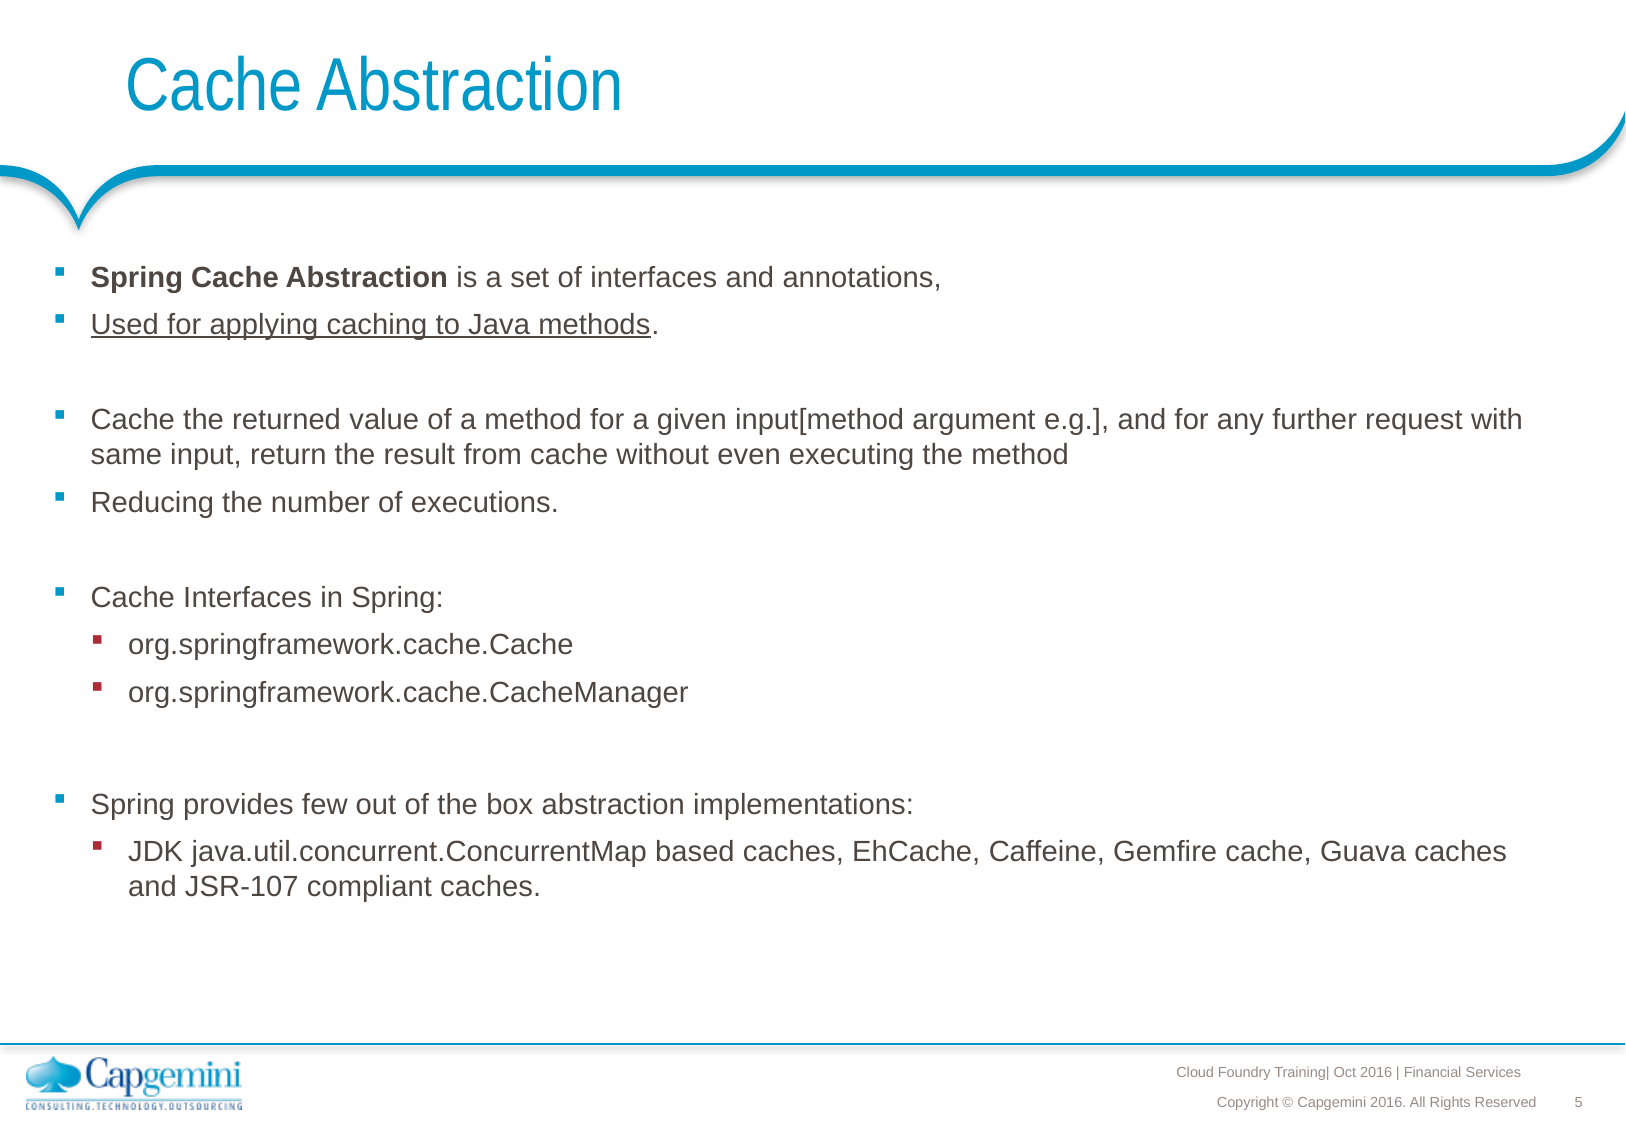

# Cache Abstraction
Spring Cache Abstraction is a set of interfaces and annotations,
Used for applying caching to Java methods.

Cache the returned value of a method for a given input[method argument e.g.], and for any further request with same input, return the result from cache without even executing the method
Reducing the number of executions.

Cache Interfaces in Spring:
org.springframework.cache.Cache
org.springframework.cache.CacheManager

Spring provides few out of the box abstraction implementations:
JDK java.util.concurrent.ConcurrentMap based caches, EhCache, Caffeine, Gemfire cache, Guava caches and JSR-107 compliant caches.